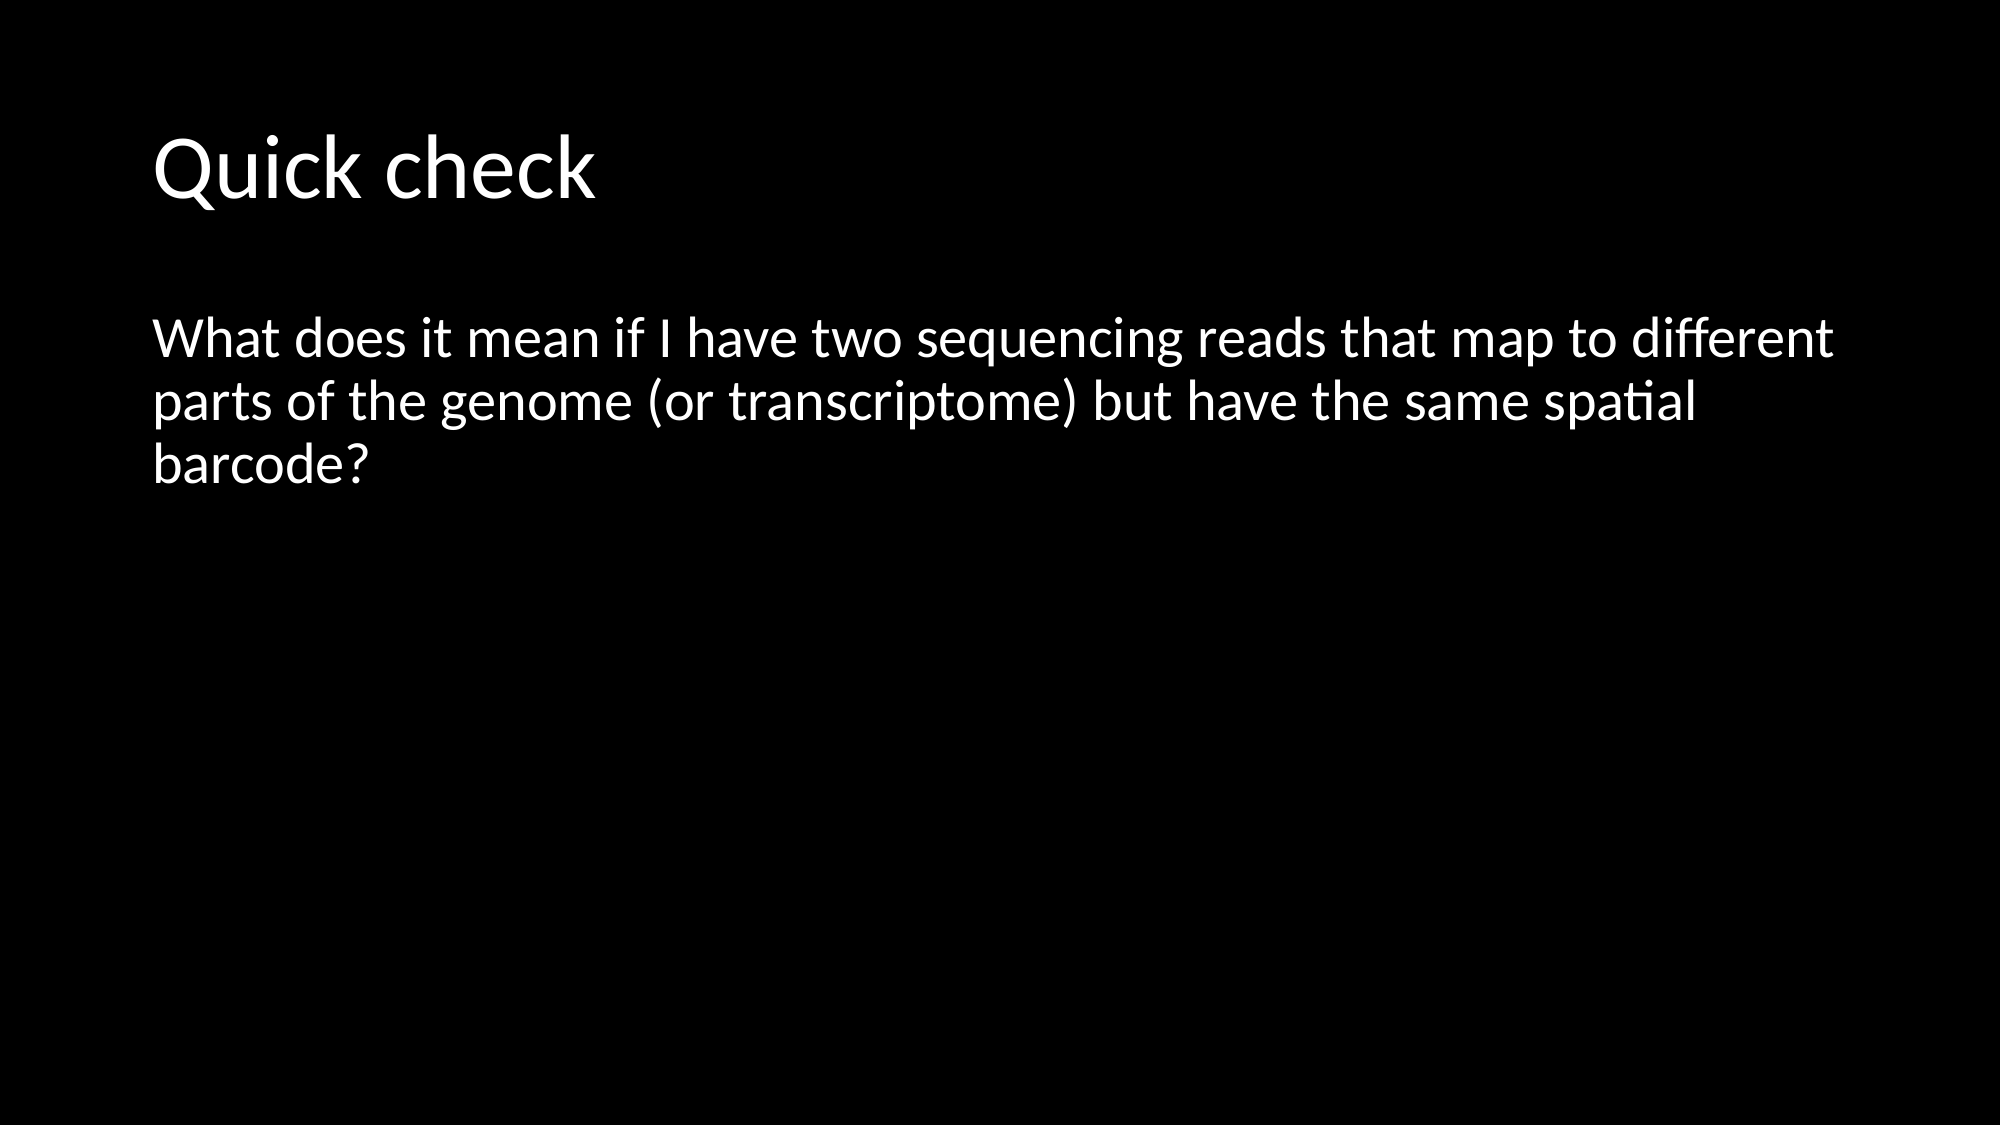

# Quick check
What does it mean if I have two sequencing reads that map to different parts of the genome (or transcriptome) but have the same spatial barcode?